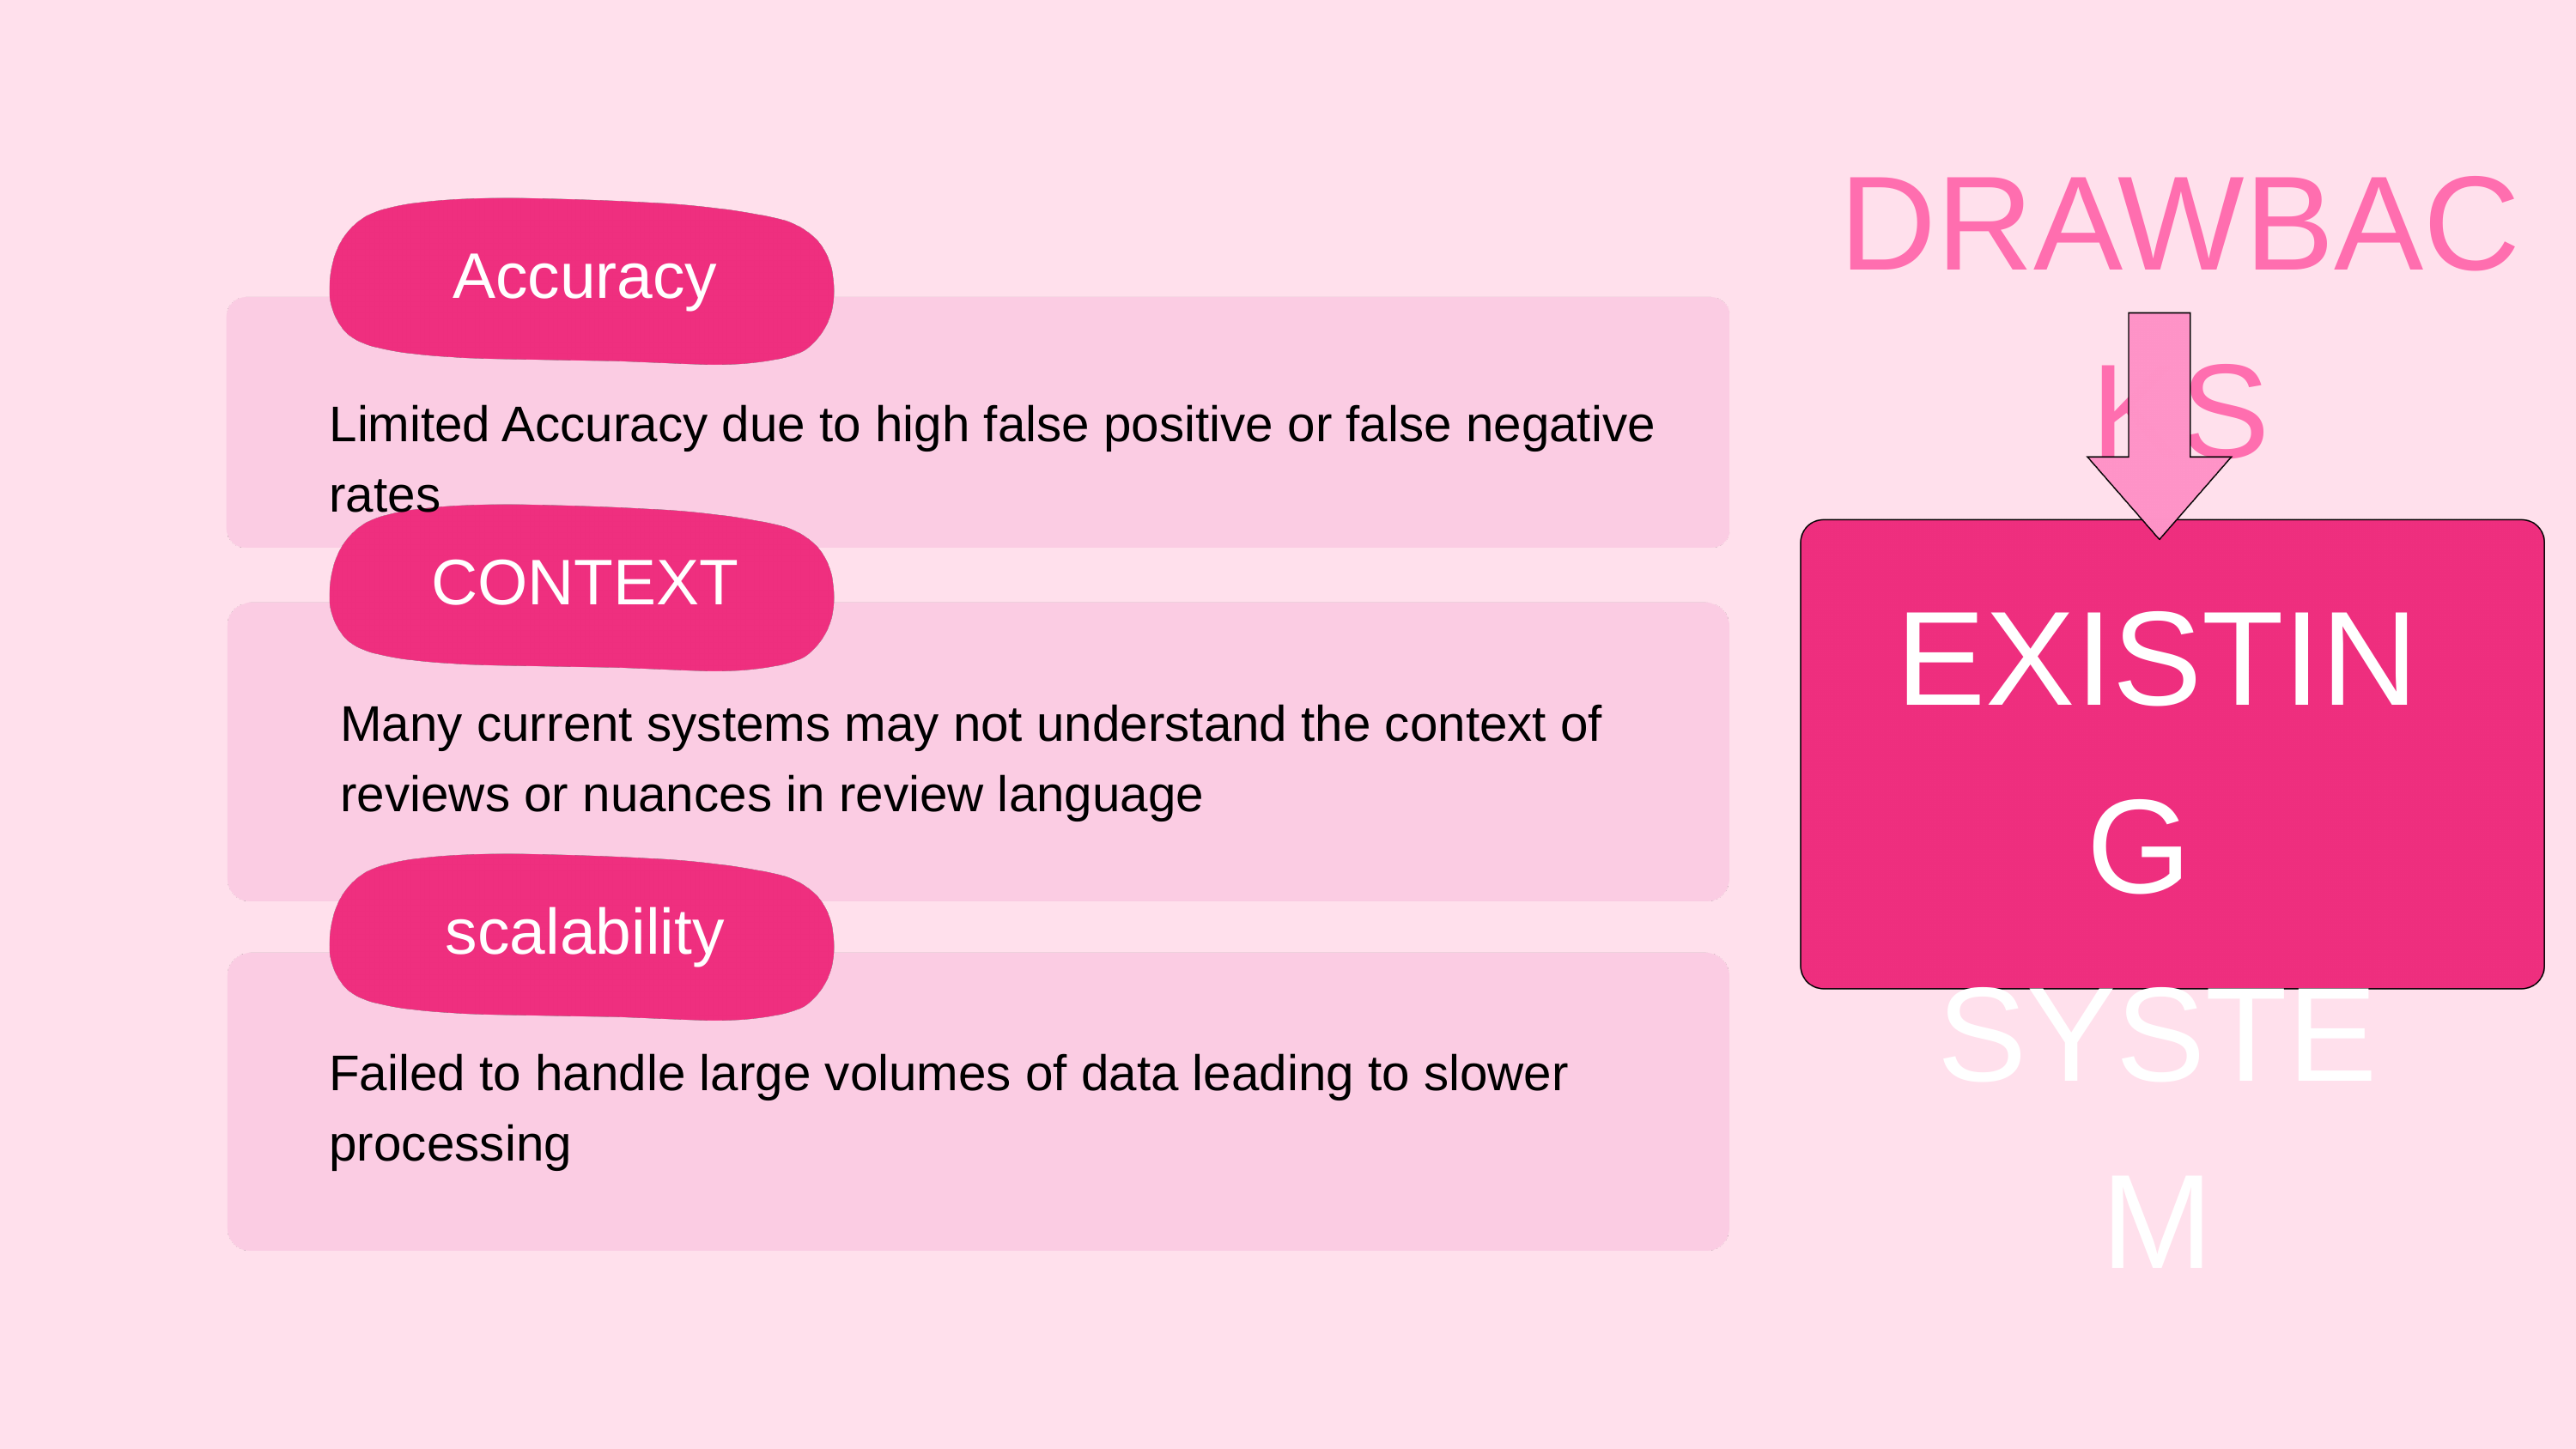

DRAWBACKS

Accuracy

Limited Accuracy due to high false positive or false negative rates

CONTEXT
EXISTING
SYSTEM

Many current systems may not understand the context of reviews or nuances in review language

scalability

Failed to handle large volumes of data leading to slower processing